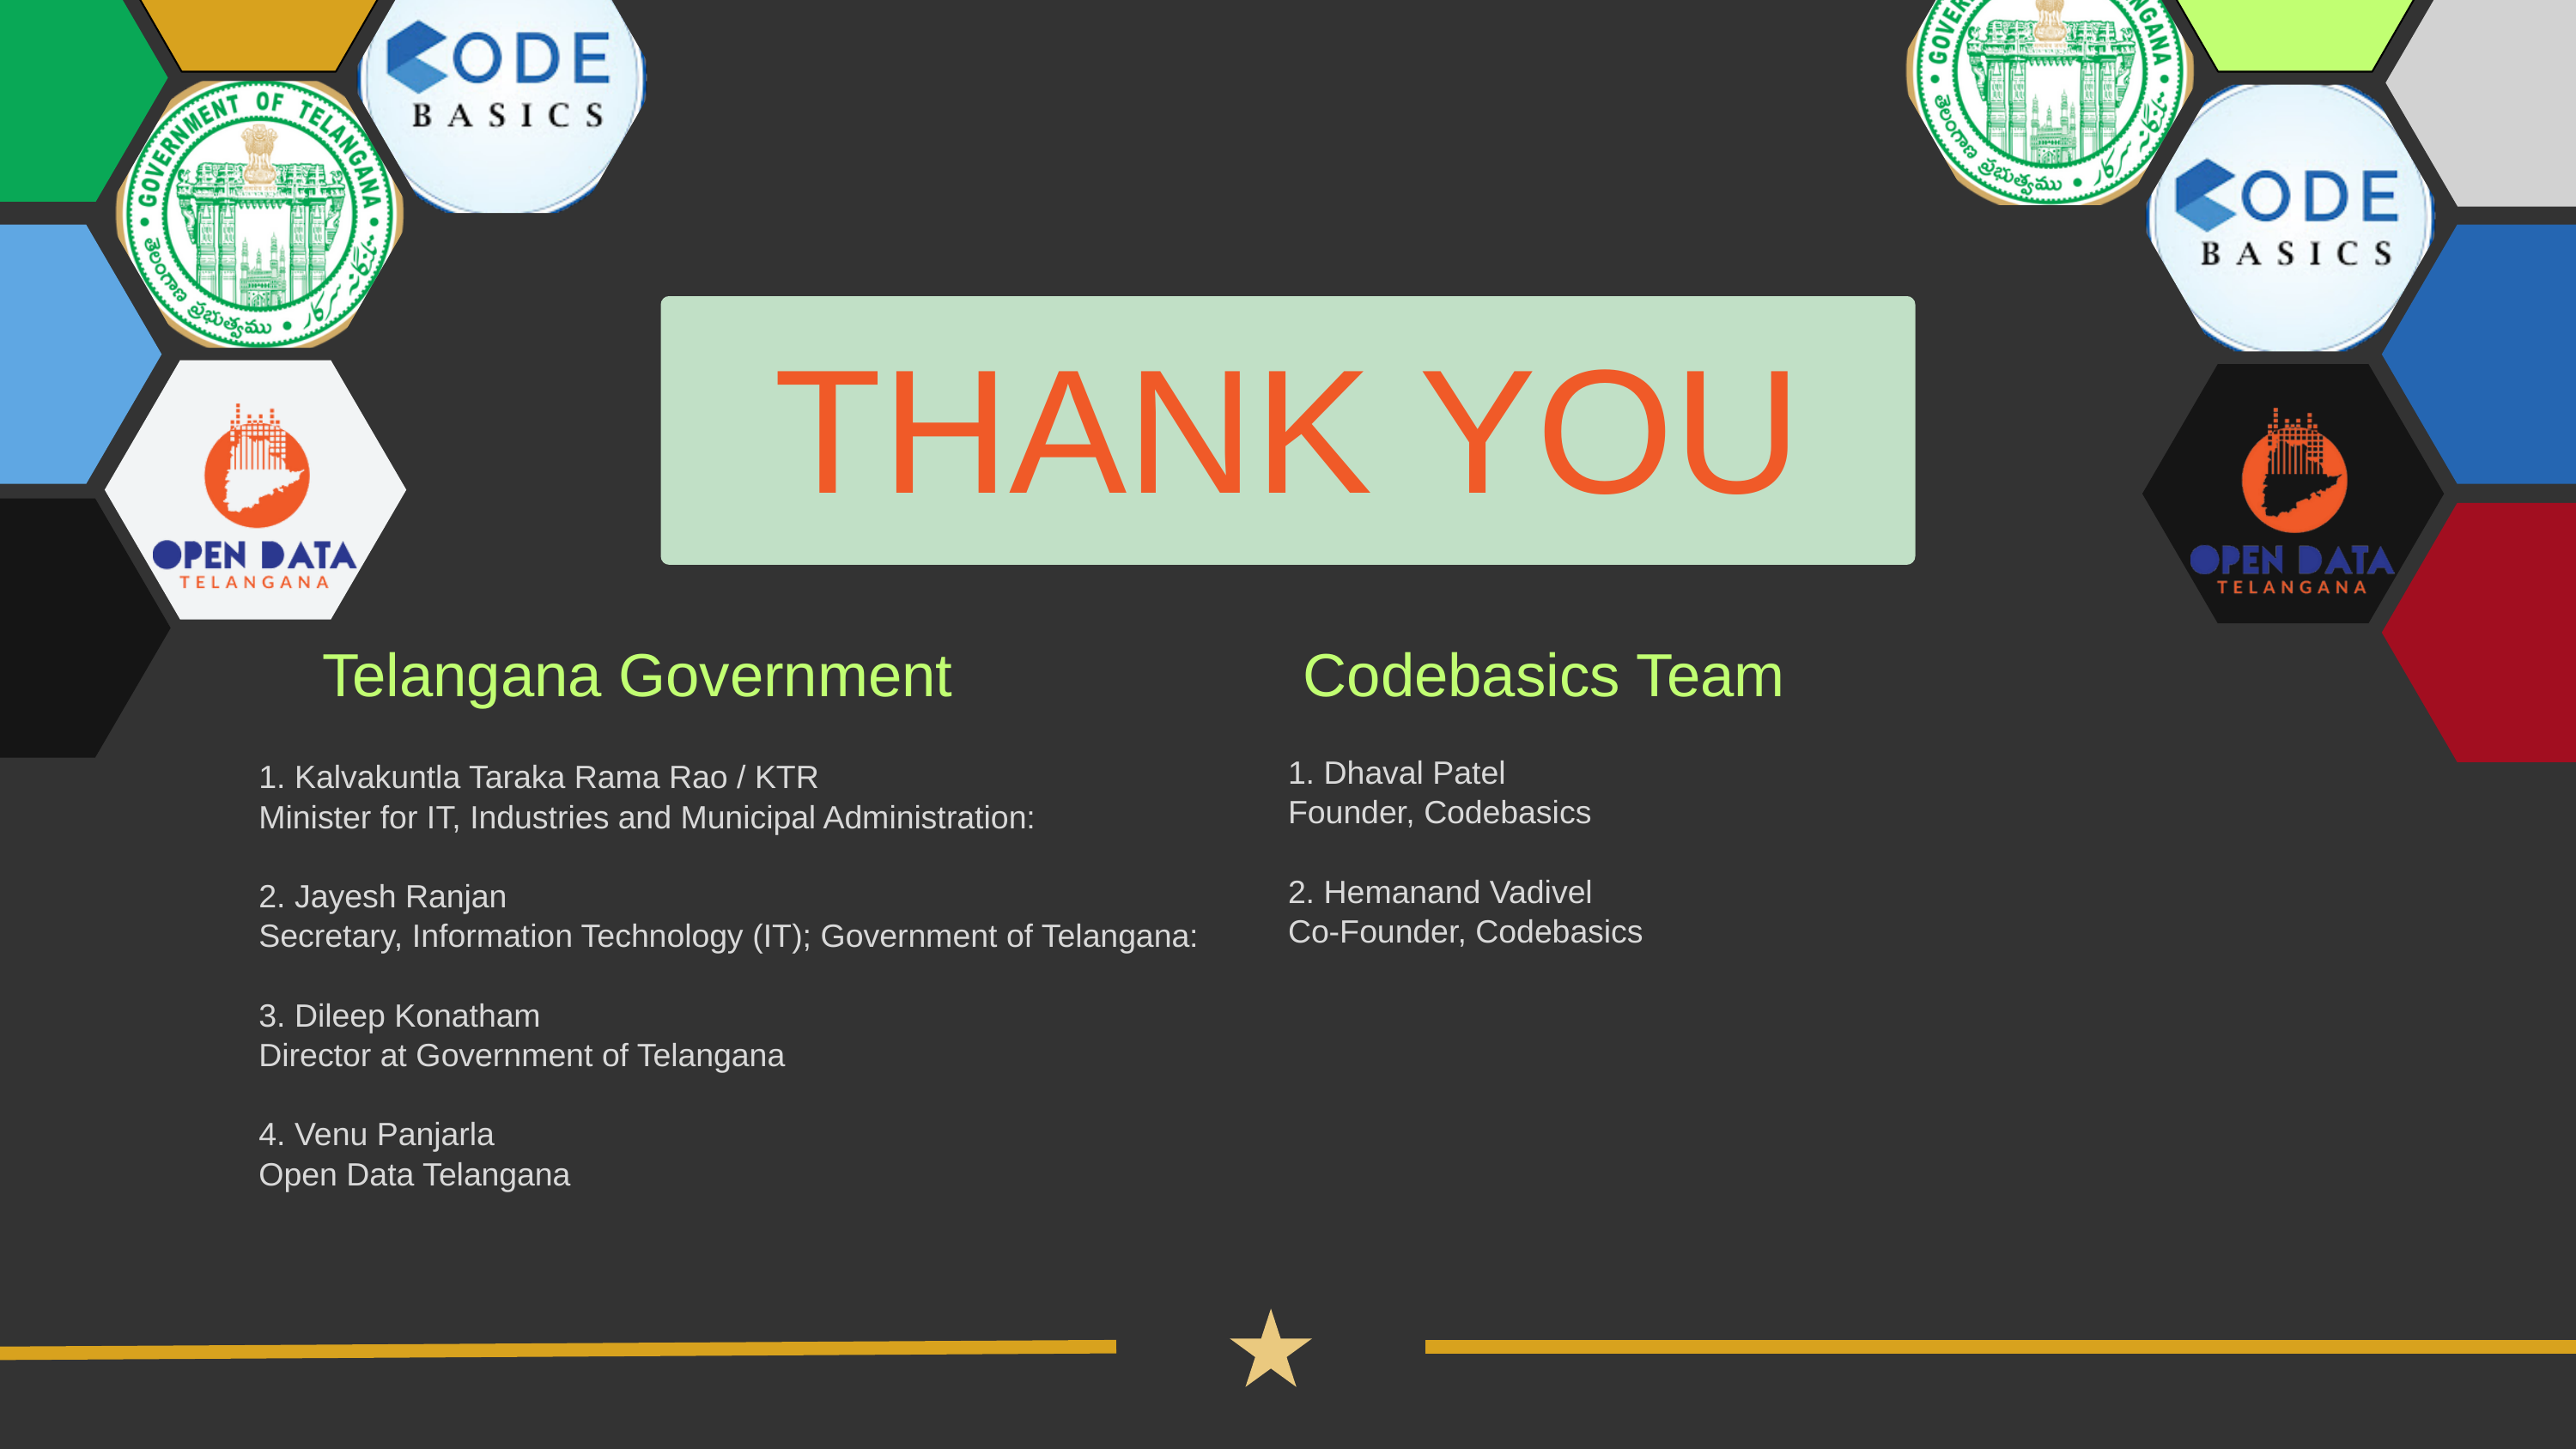

THANK YOU

Telangana Government
Codebasics Team
1. Dhaval Patel
Founder, Codebasics

2. Hemanand Vadivel
Co-Founder, Codebasics

1. Kalvakuntla Taraka Rama Rao / KTR
Minister for IT, Industries and Municipal Administration:

2. Jayesh Ranjan
Secretary, Information Technology (IT); Government of Telangana:

3. Dileep Konatham
Director at Government of Telangana

4. Venu Panjarla
Open Data Telangana